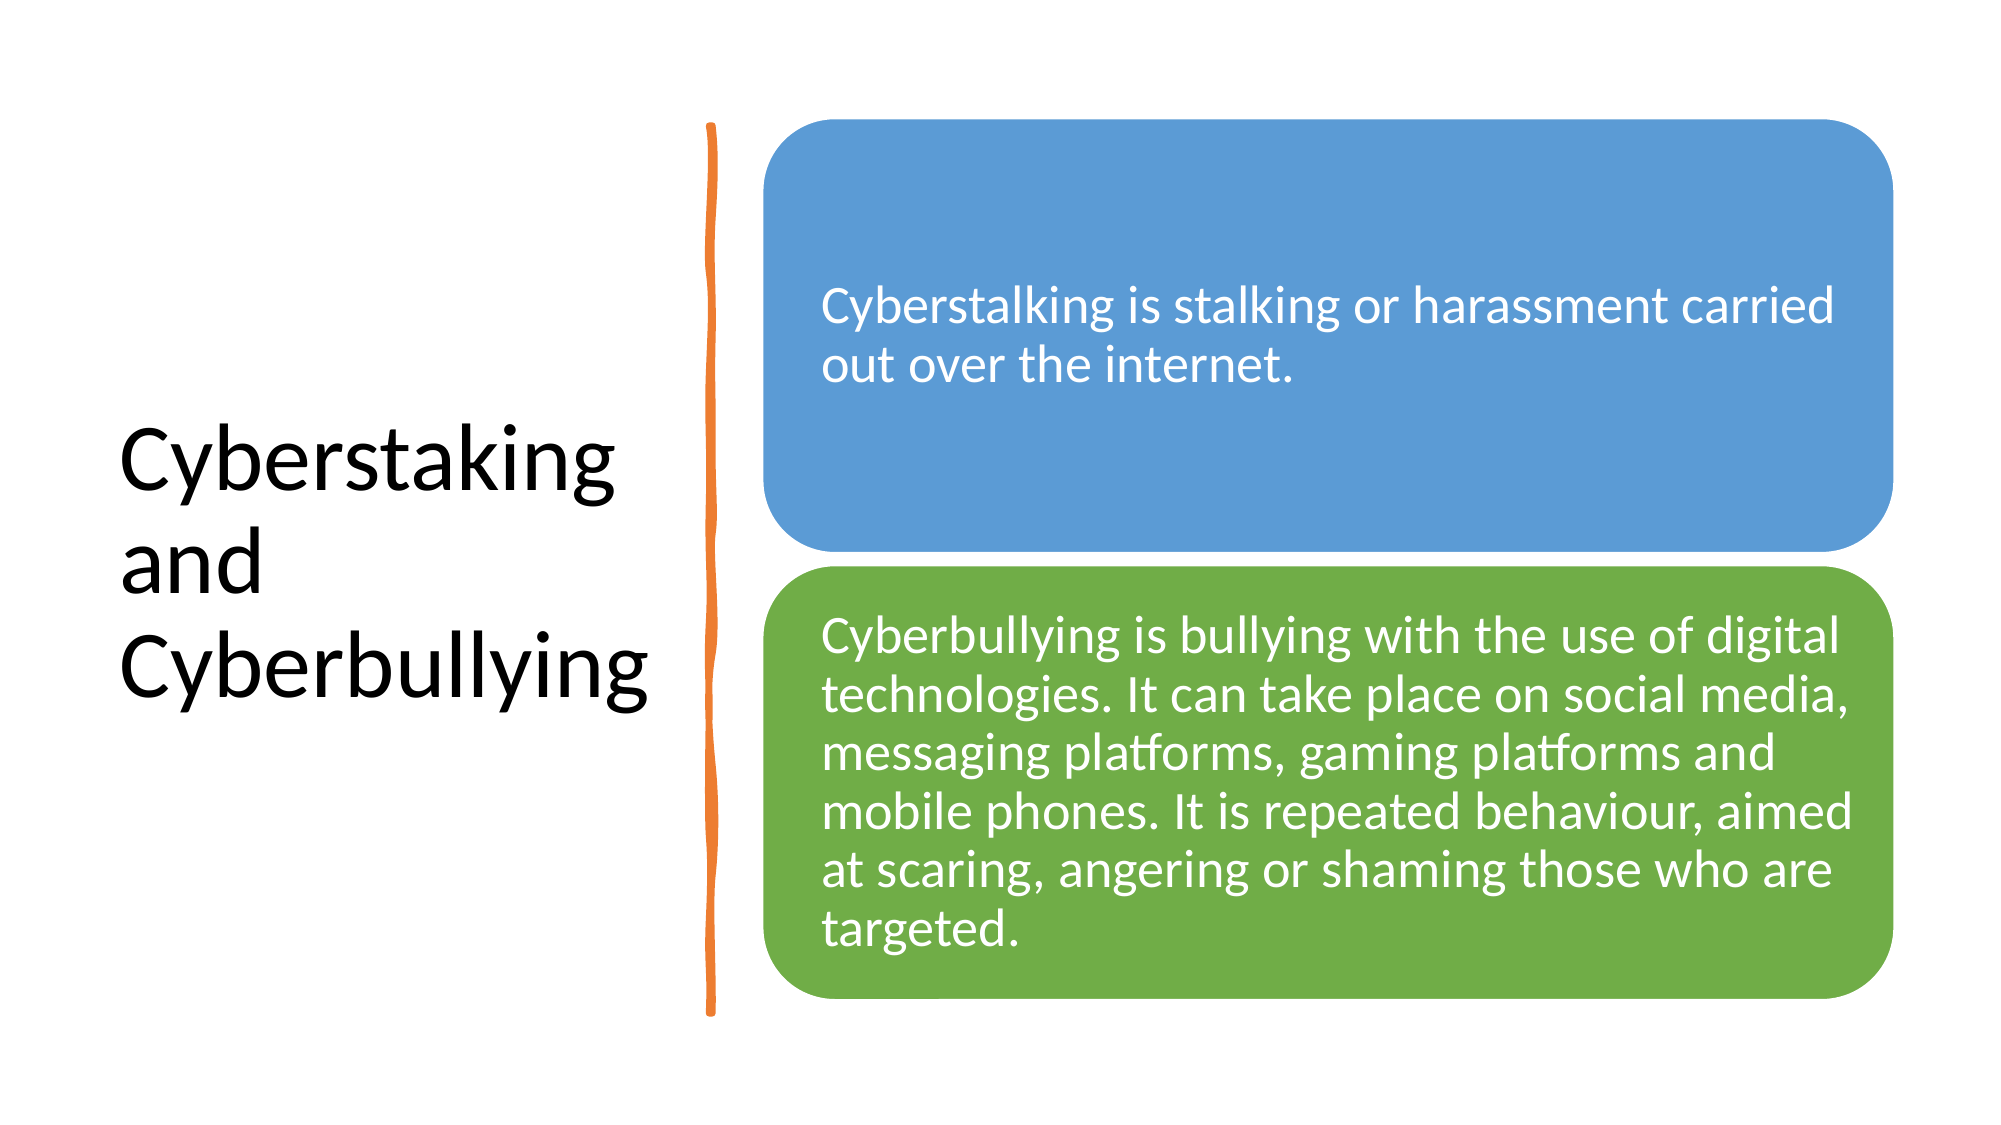

Cyberstalking is stalking or harassment carried out over the internet.
Cyberbullying is bullying with the use of digital technologies. It can take place on social media, messaging platforms, gaming platforms and mobile phones. It is repeated behaviour, aimed at scaring, angering or shaming those who are targeted.
# Cyberstaking and Cyberbullying